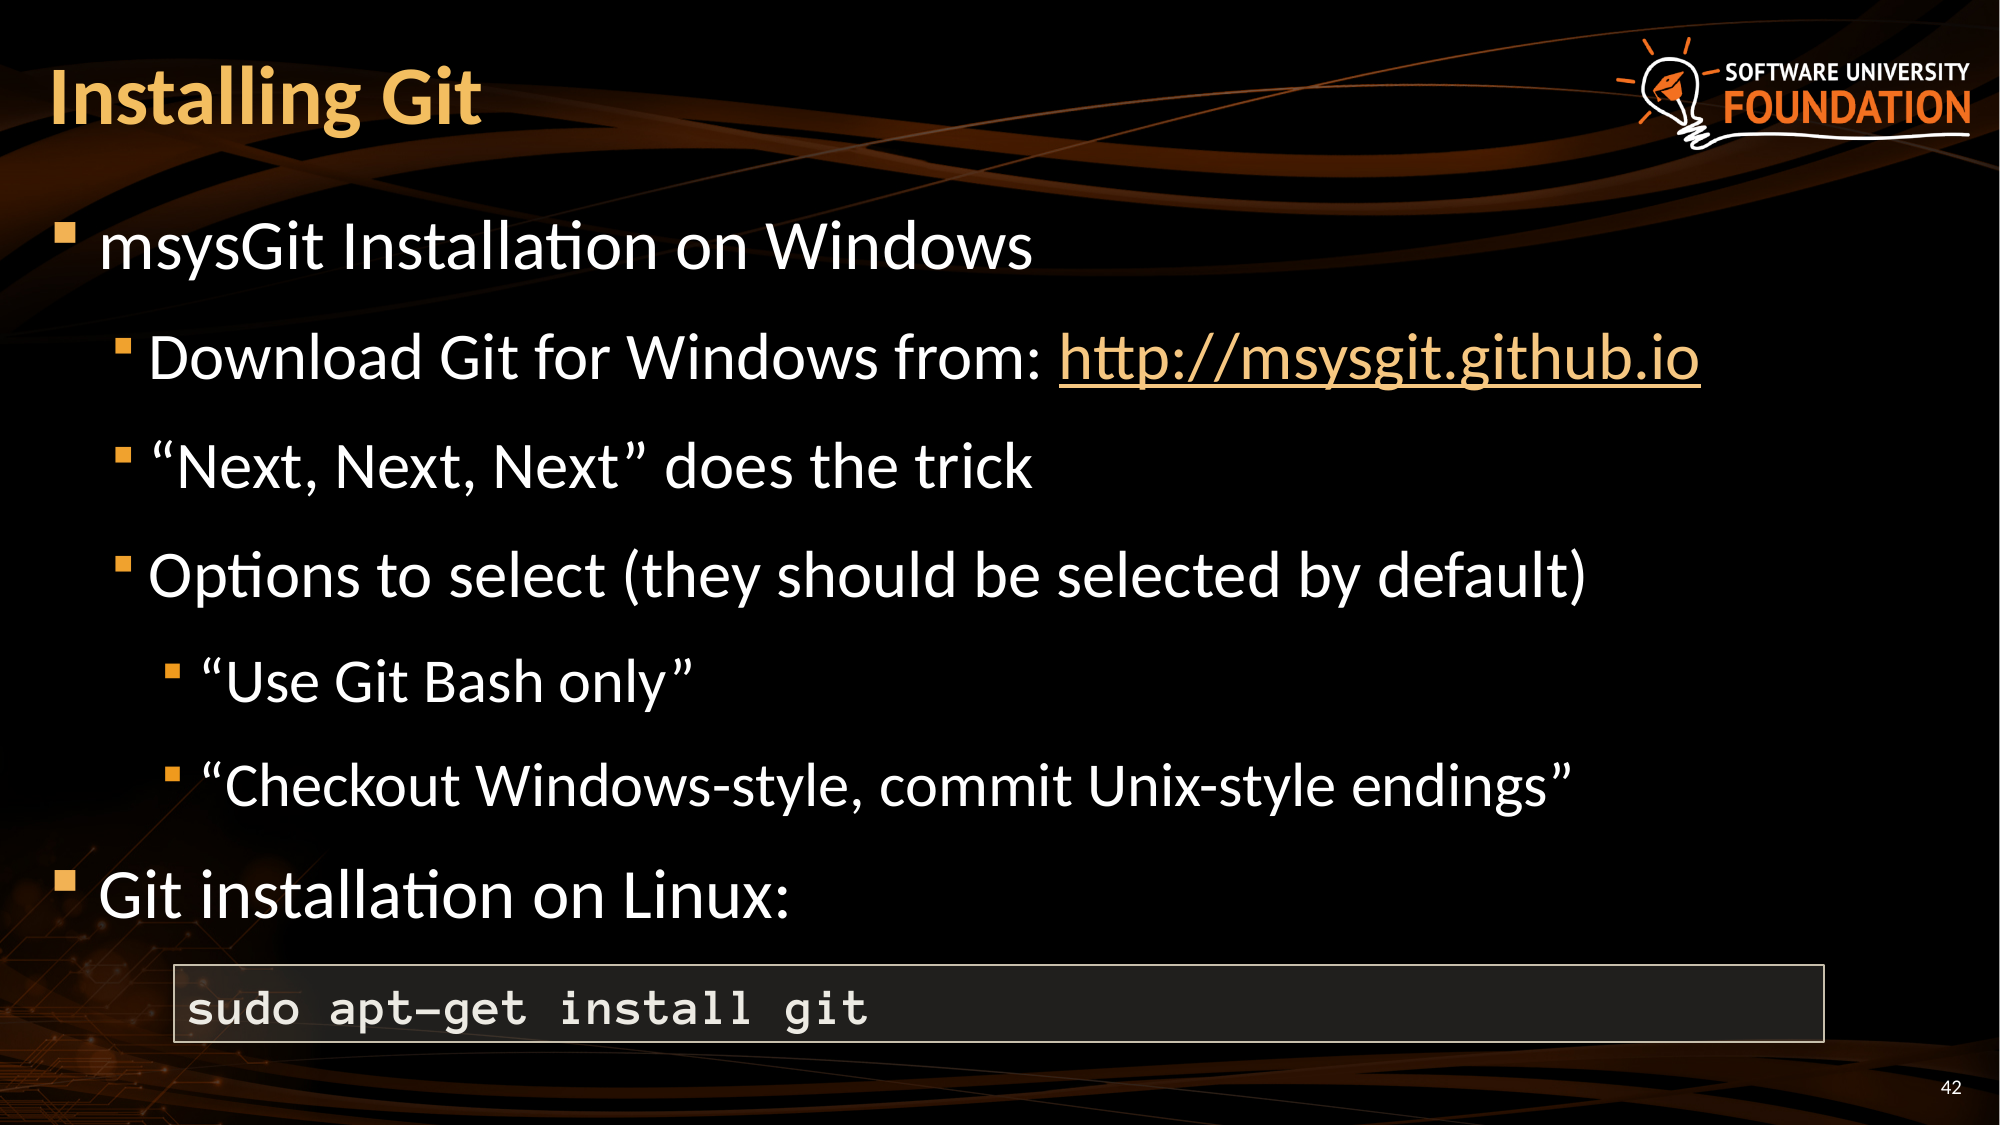

# Installing Git
msysGit Installation on Windows
Download Git for Windows from: http://msysgit.github.io
“Next, Next, Next” does the trick
Options to select (they should be selected by default)
“Use Git Bash only”
“Checkout Windows-style, commit Unix-style endings”
Git installation on Linux:
sudo apt-get install git
42